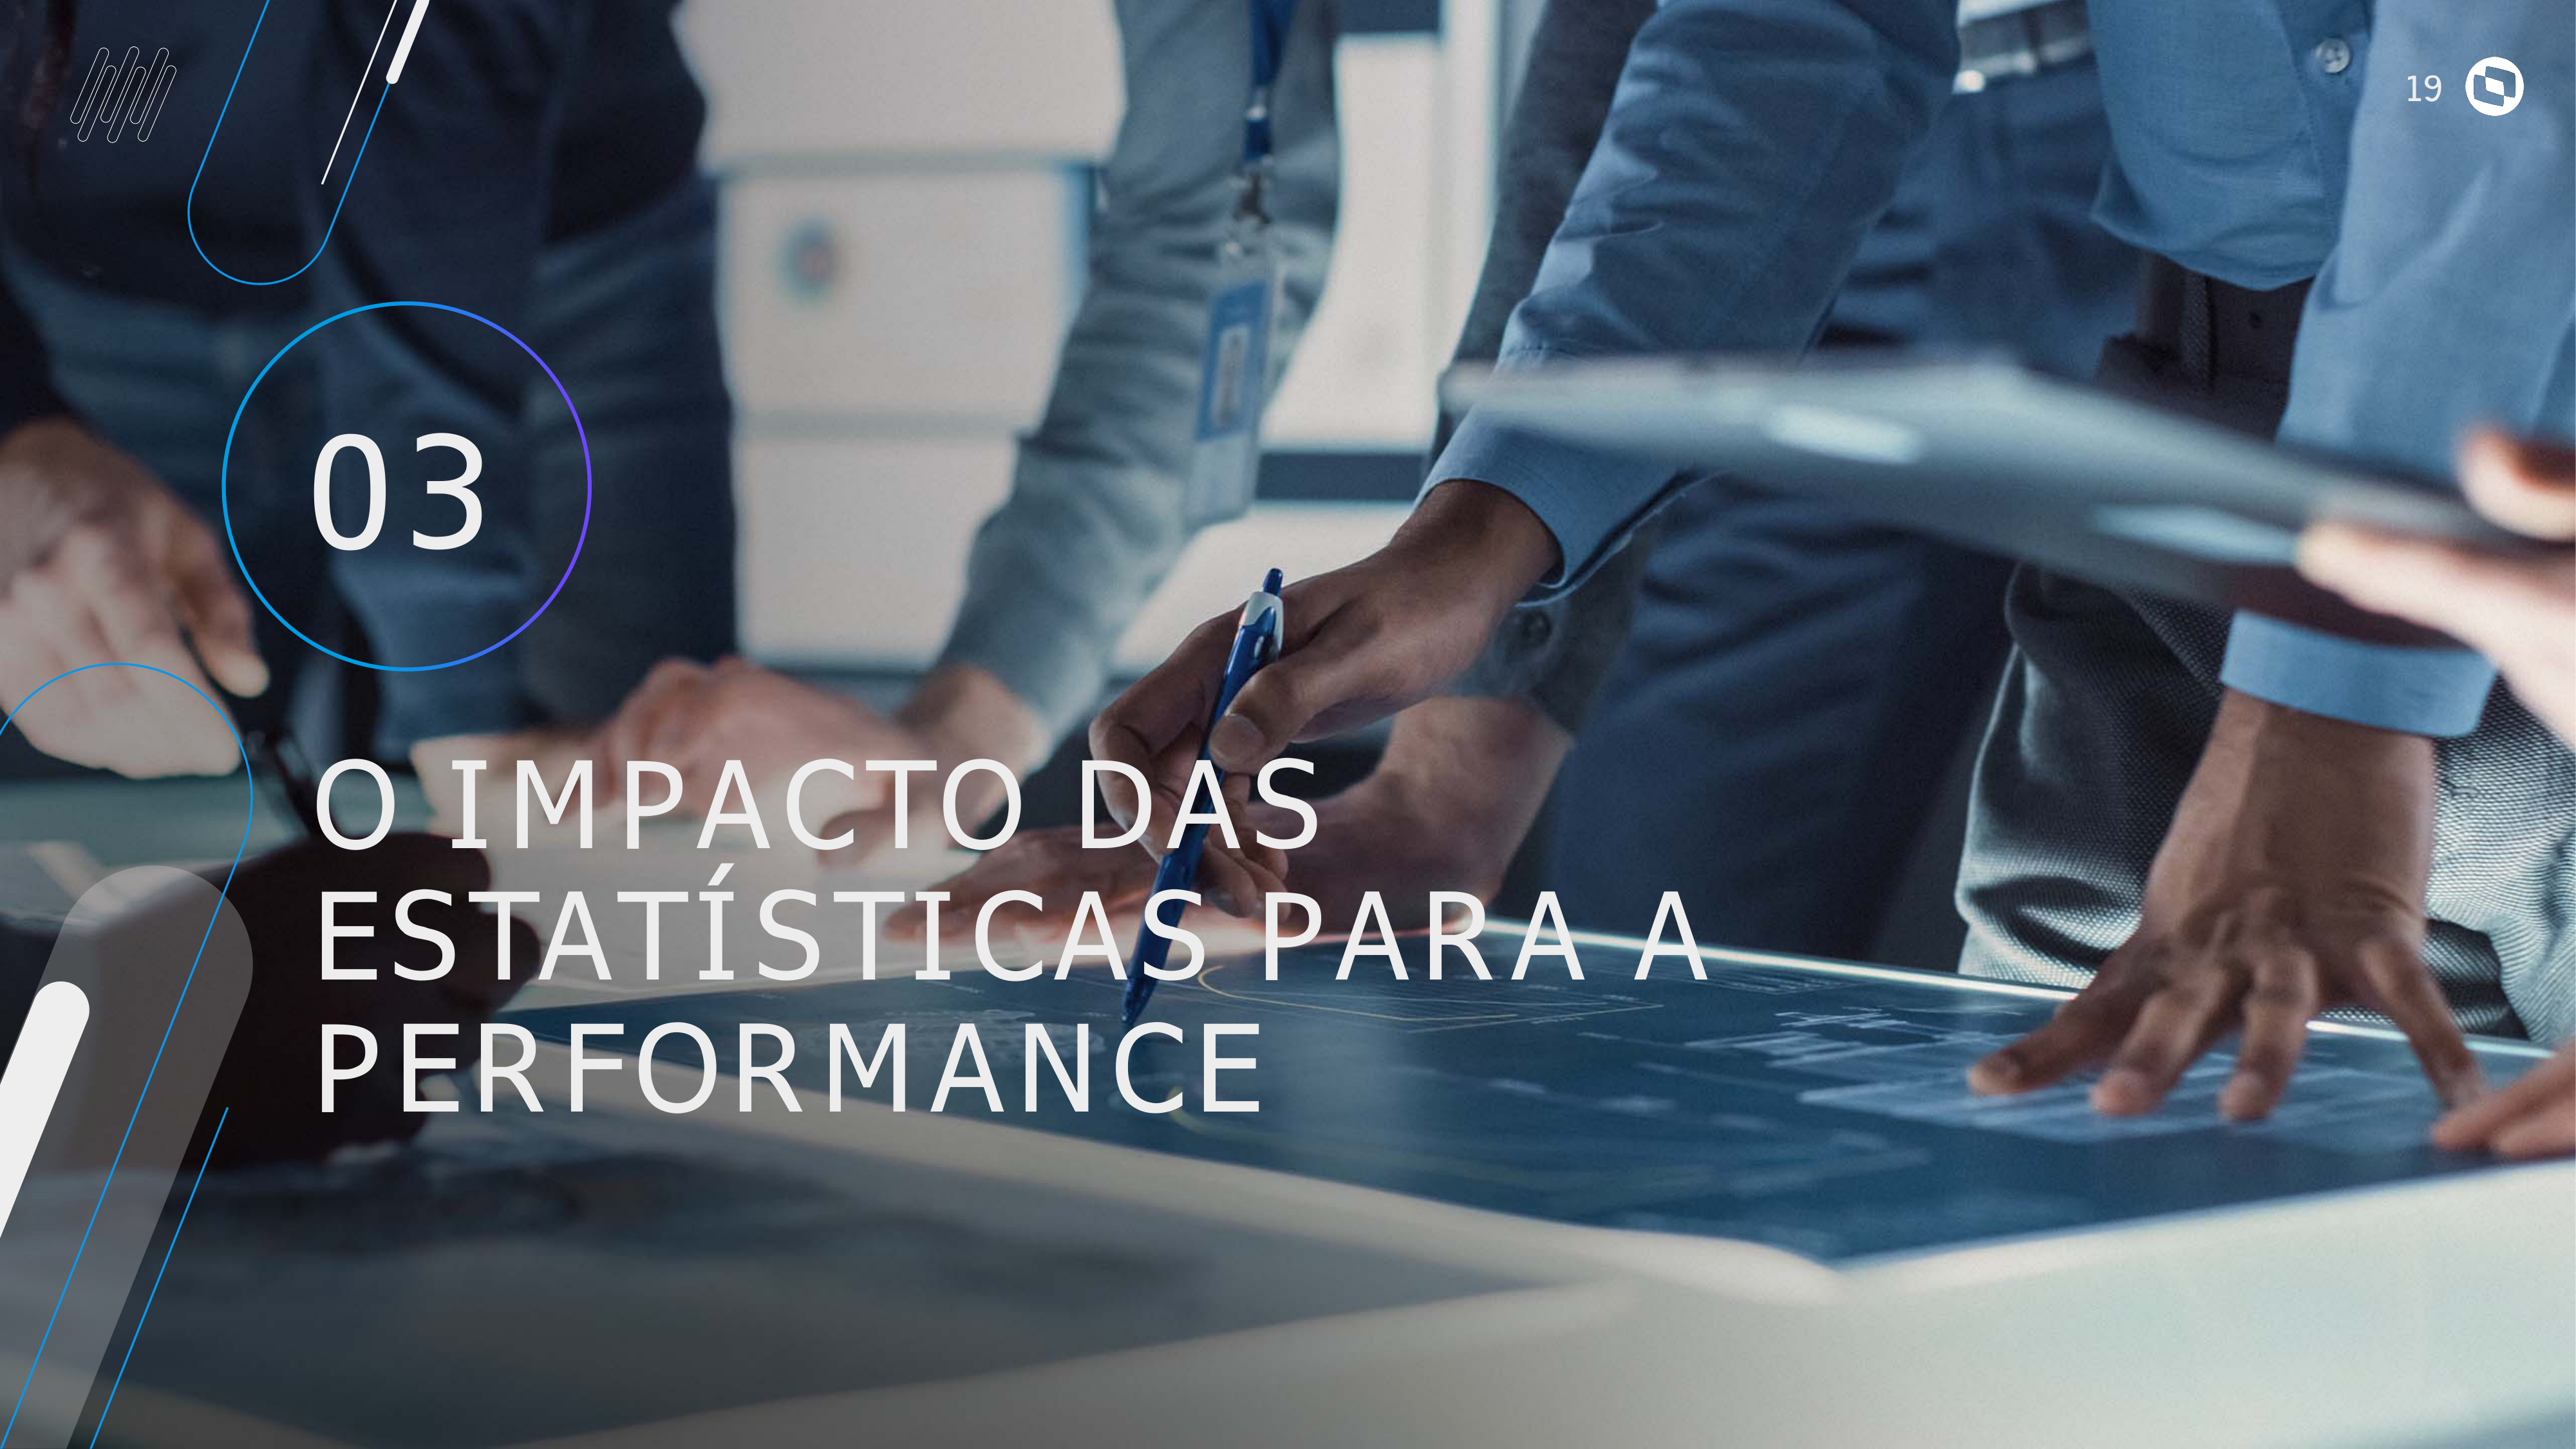

03
O IMPACTO DAS ESTATÍSTICAS PARA A PERFORMANCE